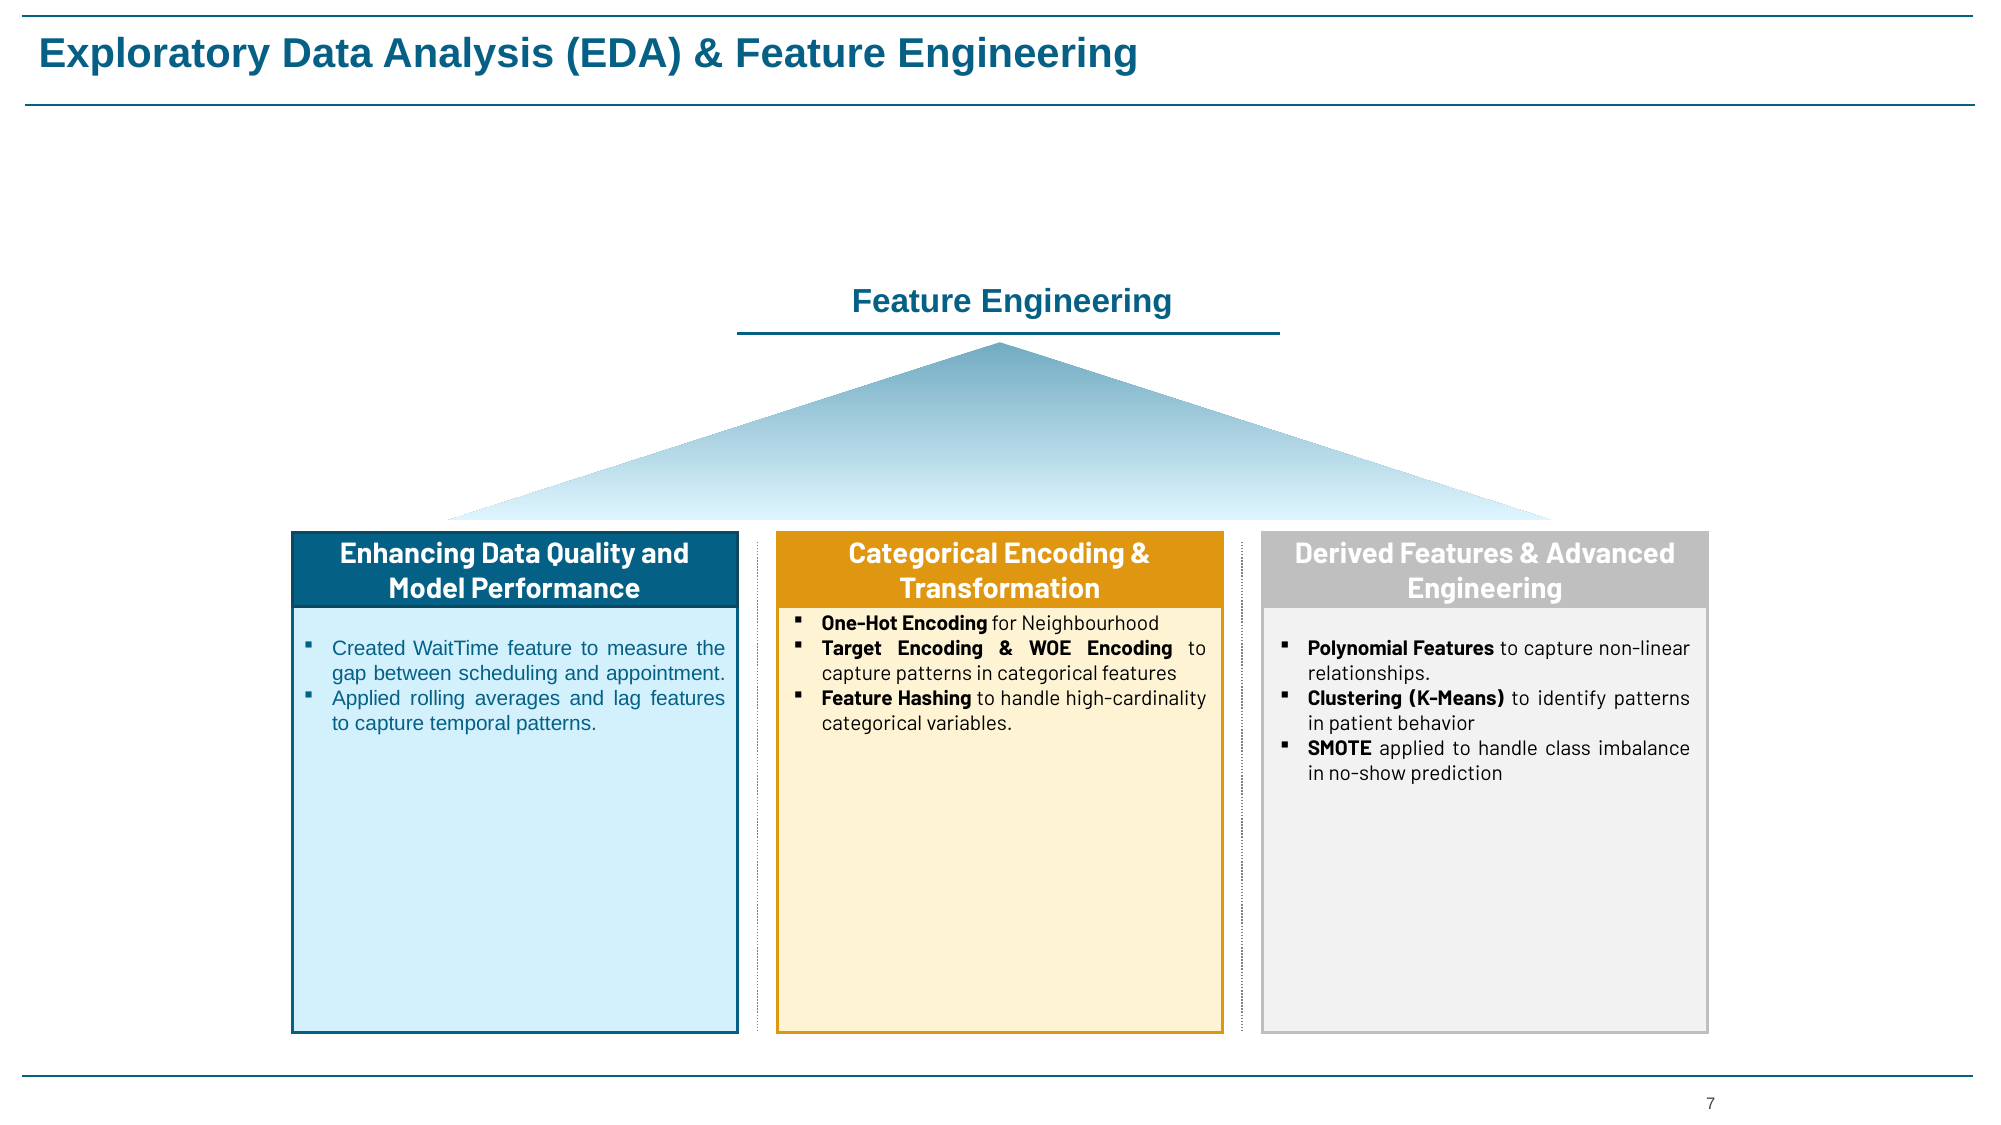

Exploratory Data Analysis (EDA) & Feature Engineering
Feature Engineering

Categorical Encoding & Transformation
Enhancing Data Quality and Model Performance
Derived Features & Advanced Engineering

Created WaitTime feature to measure the gap between scheduling and appointment.
Applied rolling averages and lag features to capture temporal patterns.

One-Hot Encoding for Neighbourhood
Target Encoding & WOE Encoding to capture patterns in categorical features
Feature Hashing to handle high-cardinality categorical variables.

Polynomial Features to capture non-linear relationships.
Clustering (K-Means) to identify patterns in patient behavior
SMOTE applied to handle class imbalance in no-show prediction
7